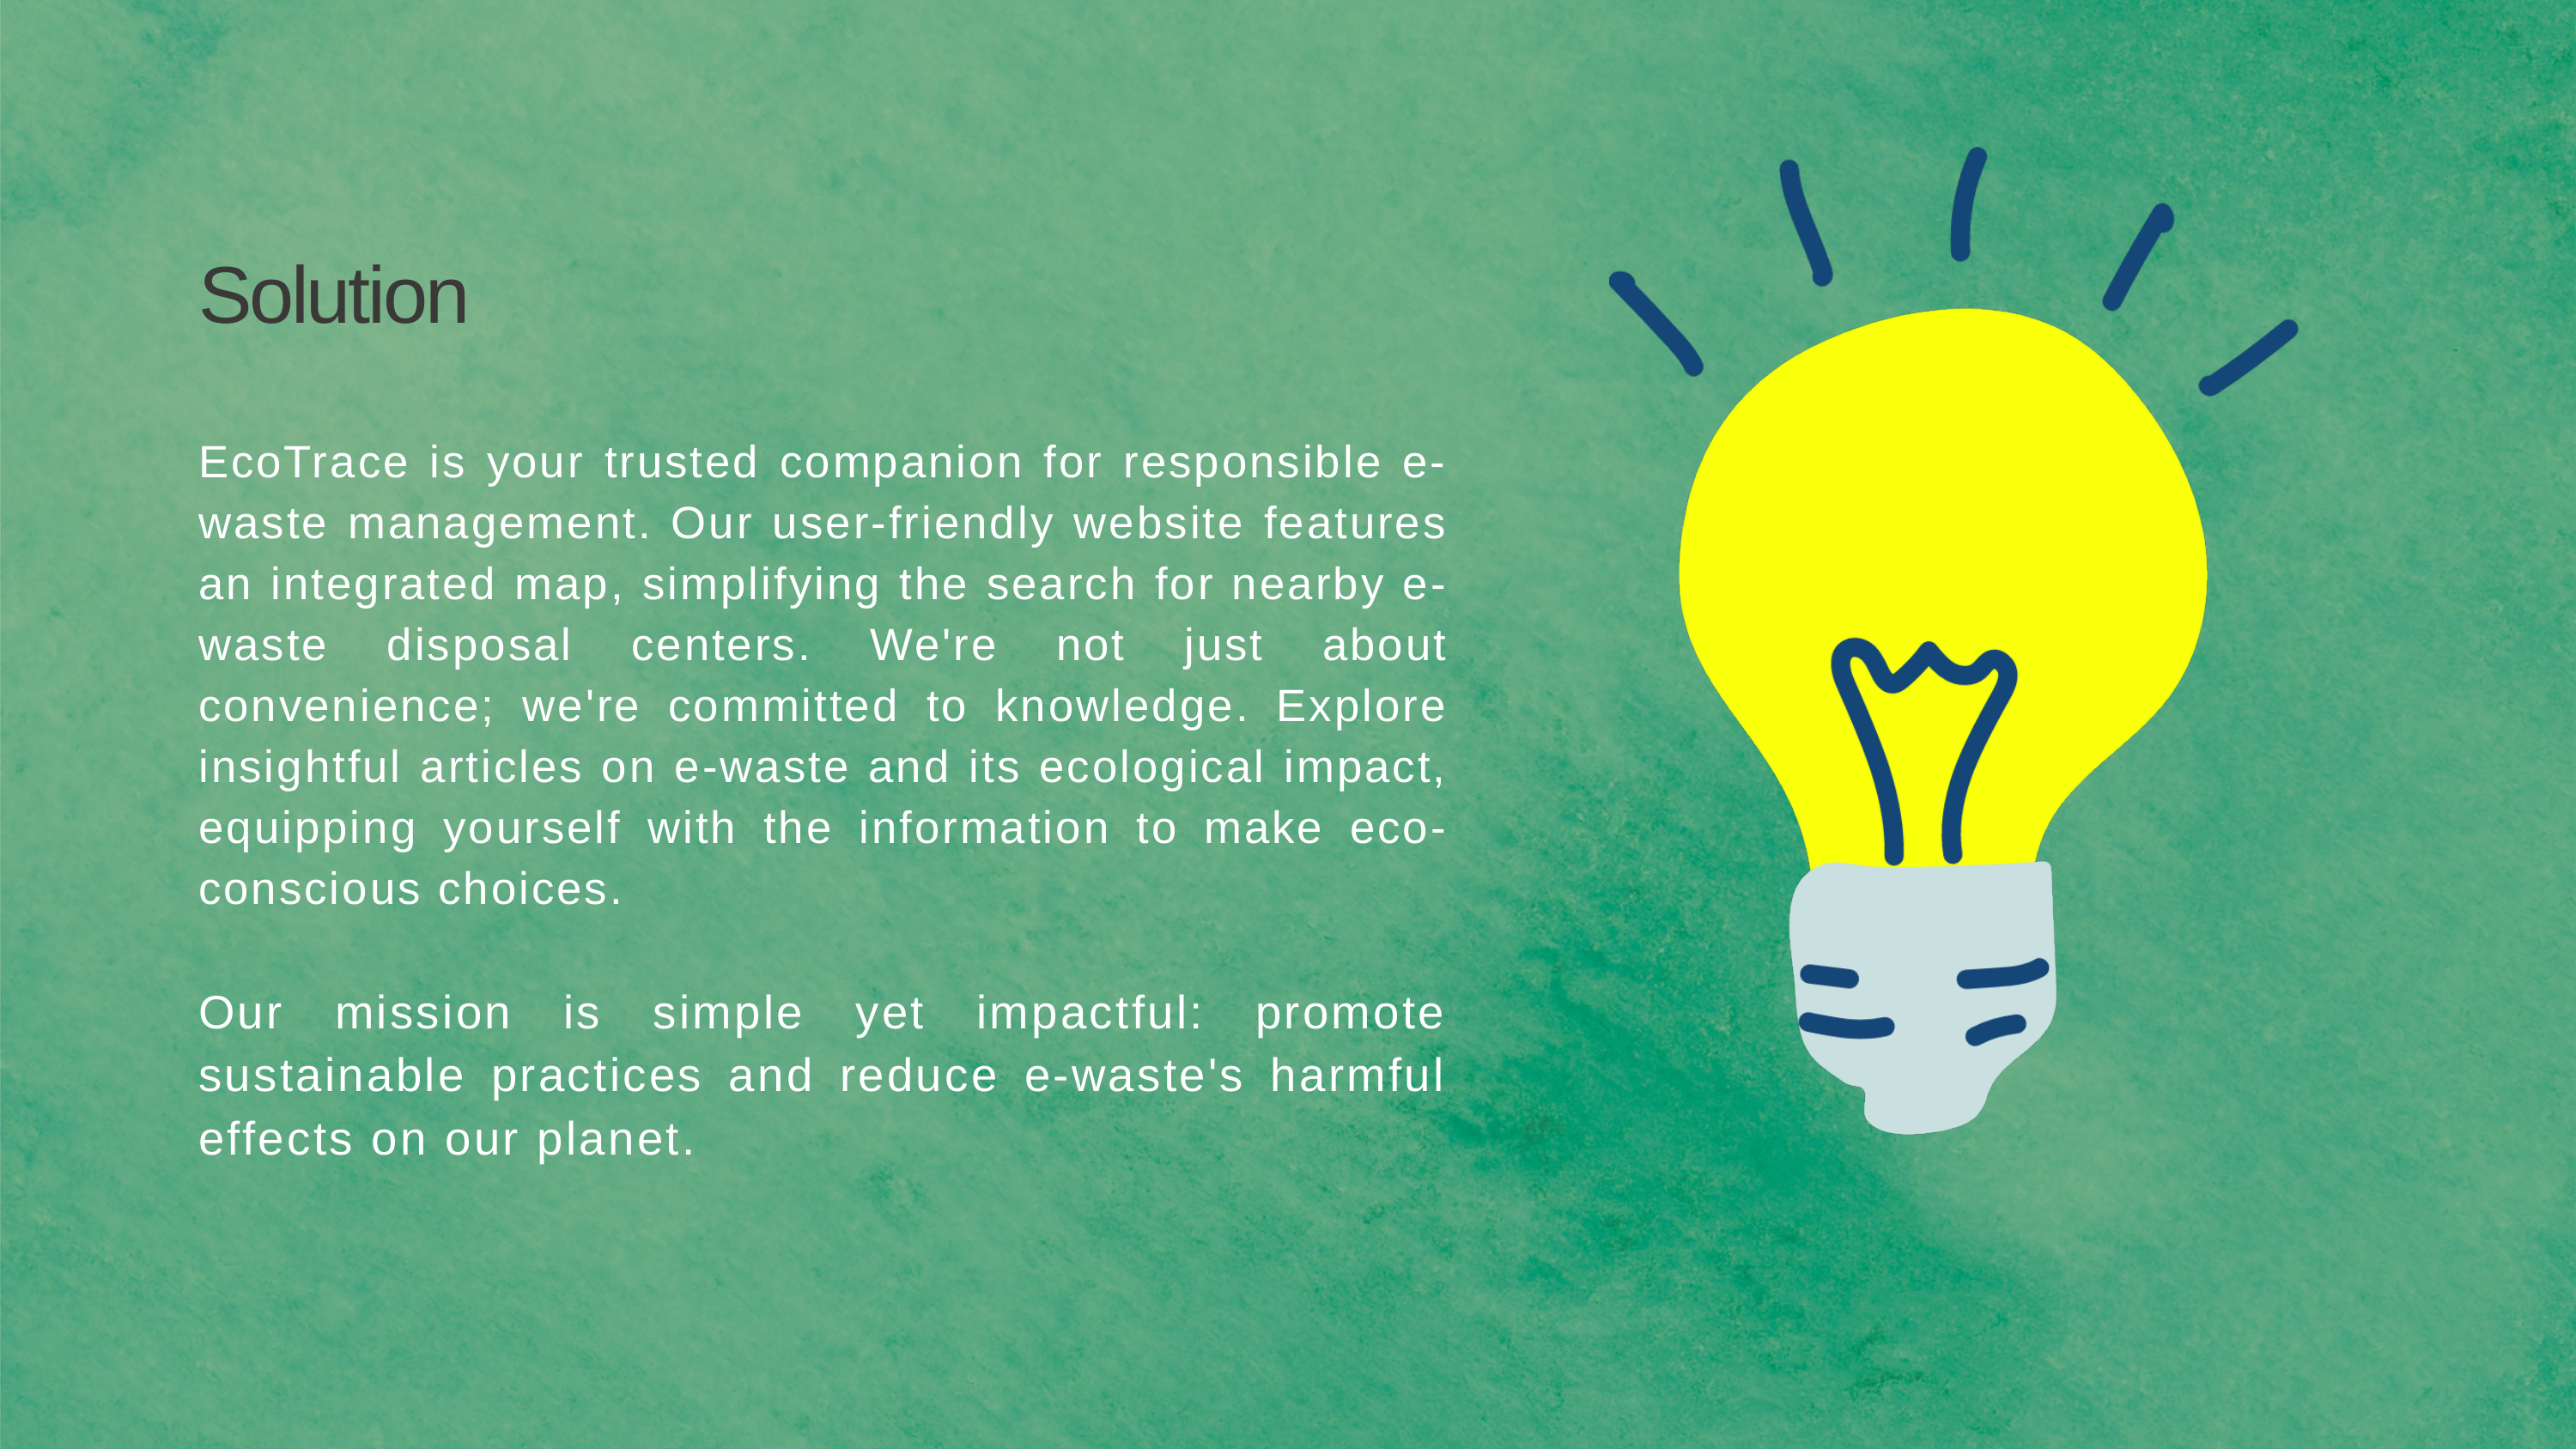

Solution
EcoTrace is your trusted companion for responsible e-waste management. Our user-friendly website features an integrated map, simplifying the search for nearby e-waste disposal centers. We're not just about convenience; we're committed to knowledge. Explore insightful articles on e-waste and its ecological impact, equipping yourself with the information to make eco-conscious choices.

Our mission is simple yet impactful: promote sustainable practices and reduce e-waste's harmful effects on our planet.